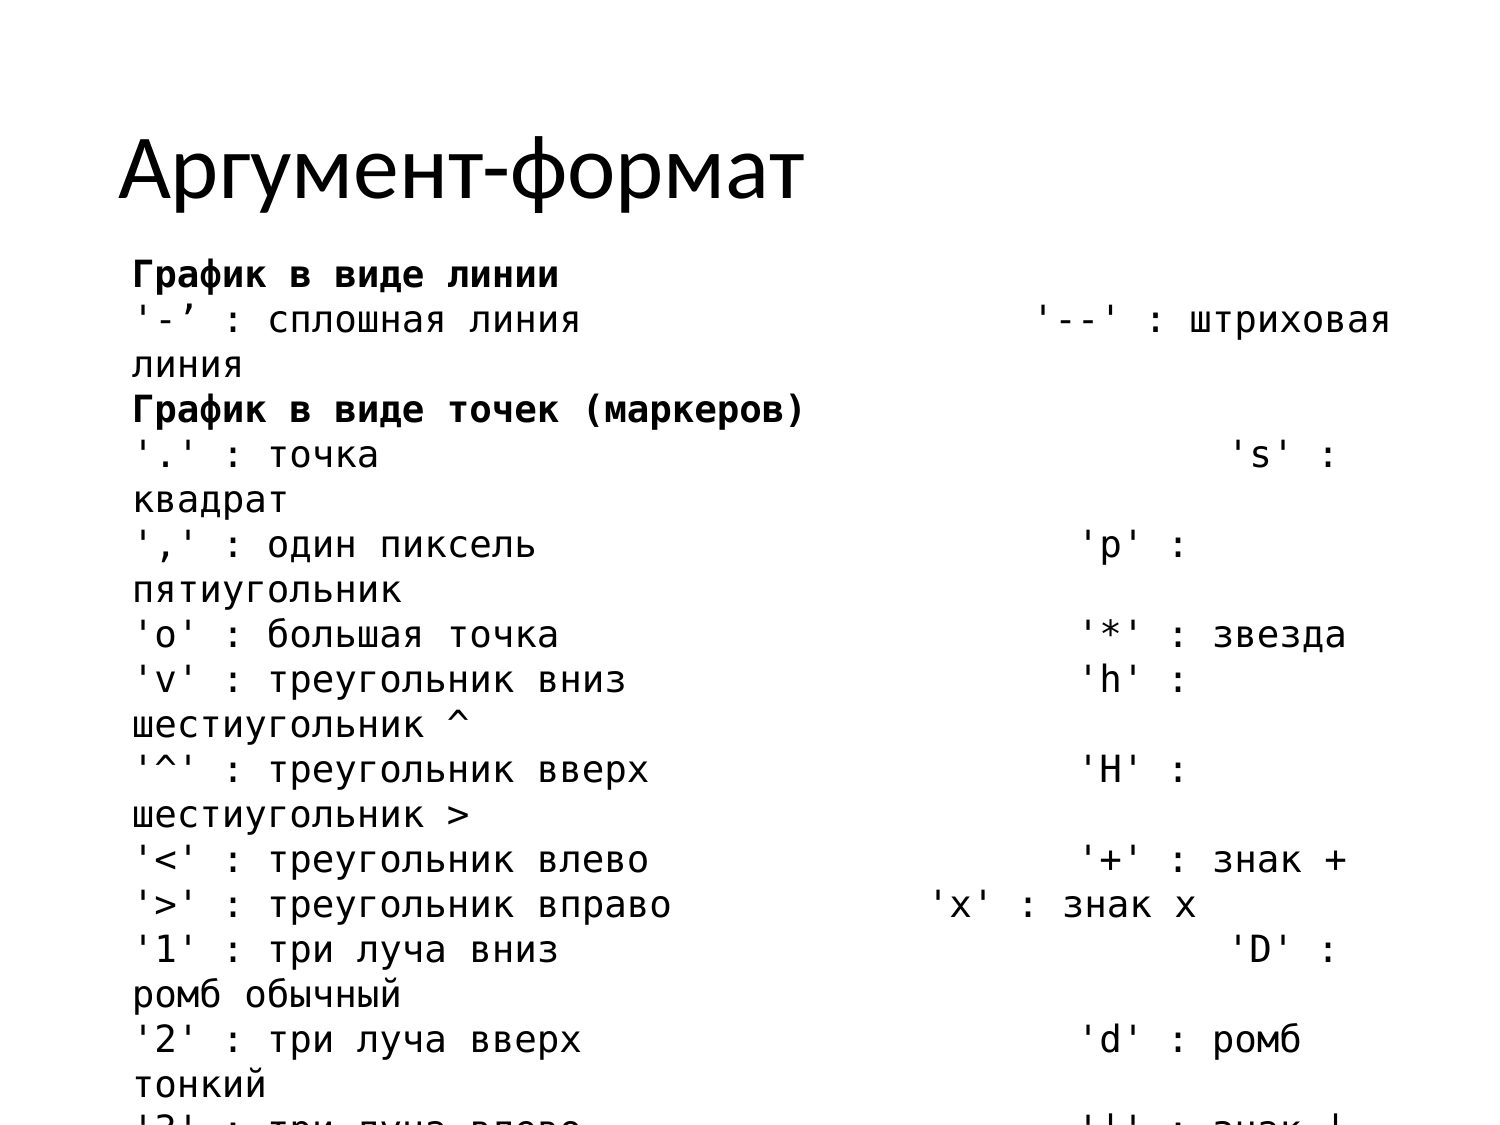

# Аргумент-формат
График в виде линии
'-’ : сплошная линия			'--' : штриховая линия
График в виде точек (маркеров)
'.' : точка						  's' : квадрат
',' : один пиксель				  'p' : пятиугольник
'o' : большая точка				  '*' : звезда
'v' : треугольник вниз 			  'h' : шестиугольник ^
'^' : треугольник вверх 			  'H' : шестиугольник >
'<' : треугольник влево 			  '+' : знак +
'>' : треугольник вправо 		  'x' : знак x
'1' : три луча вниз 				  'D' : ромб обычный
'2' : три луча вверх 			  'd' : ромб тонкий
'3' : три луча влево 			  '|' : знак |
‘4' : три луча вправо 			  '_' : знак _
'-.' : штрих-пунктирная линия 	  ':' : пунктирная линия